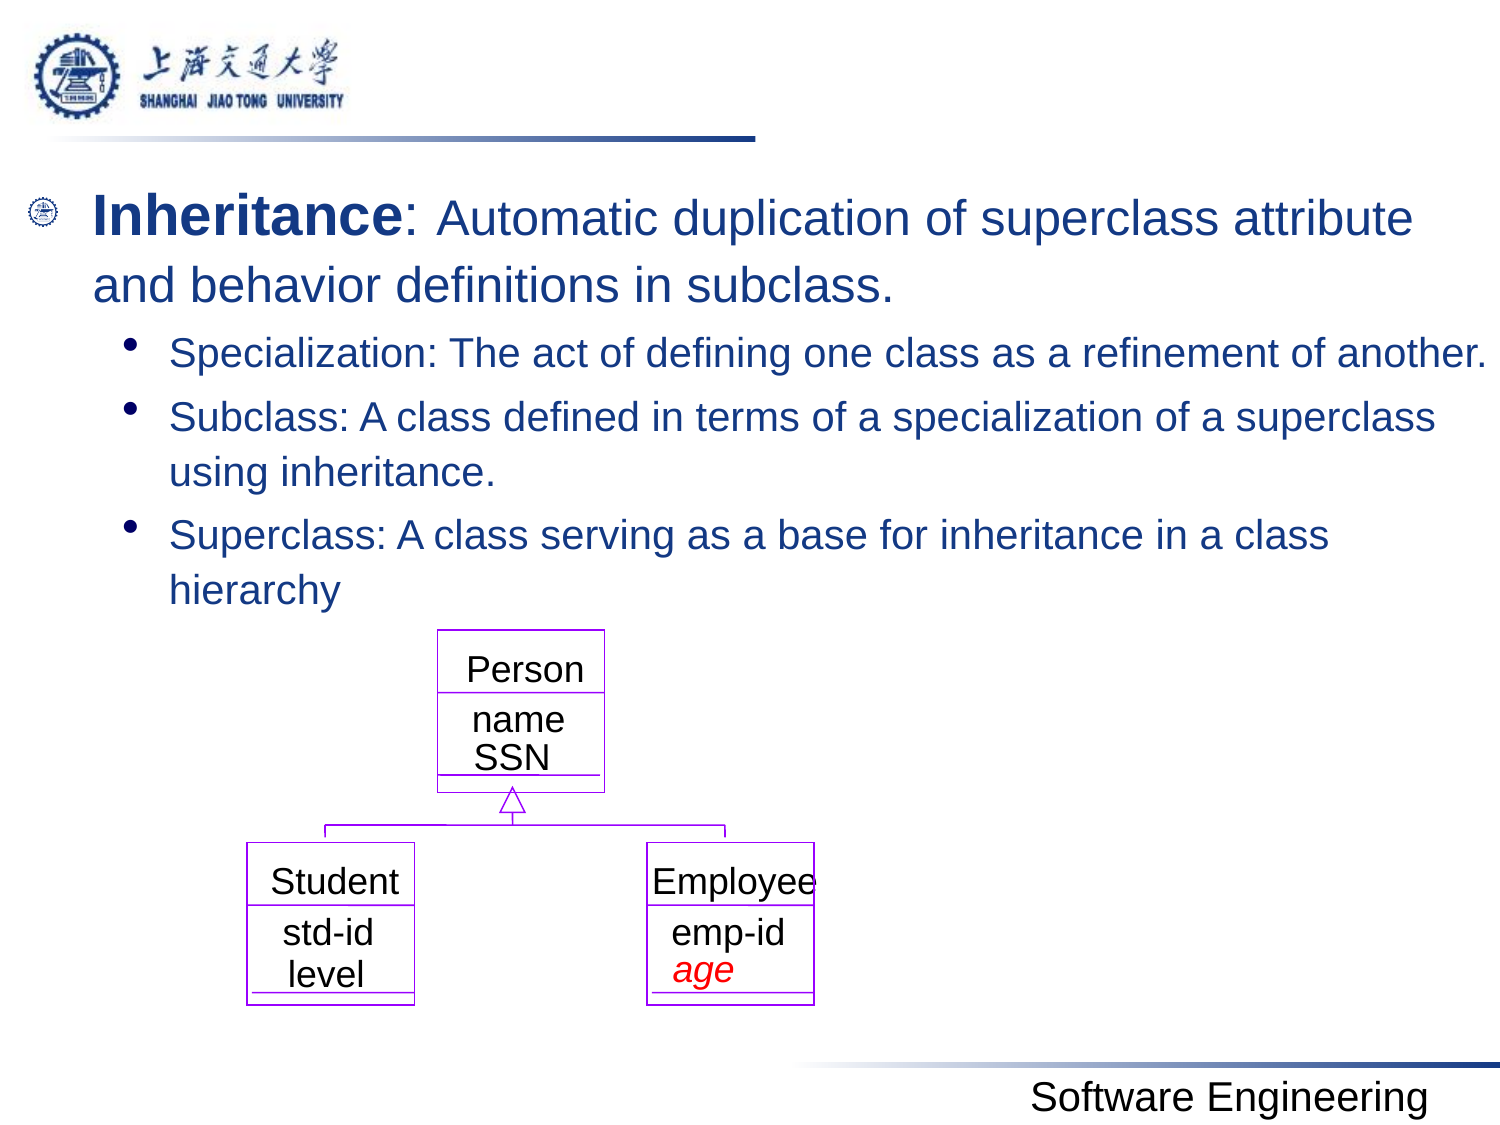

Inheritance: Automatic duplication of superclass attribute and behavior definitions in subclass.
Specialization: The act of defining one class as a refinement of another.
Subclass: A class defined in terms of a specialization of a superclass using inheritance.
Superclass: A class serving as a base for inheritance in a class hierarchy

Person
name

SSN

Student
Employee
std-id
emp-id

age
level